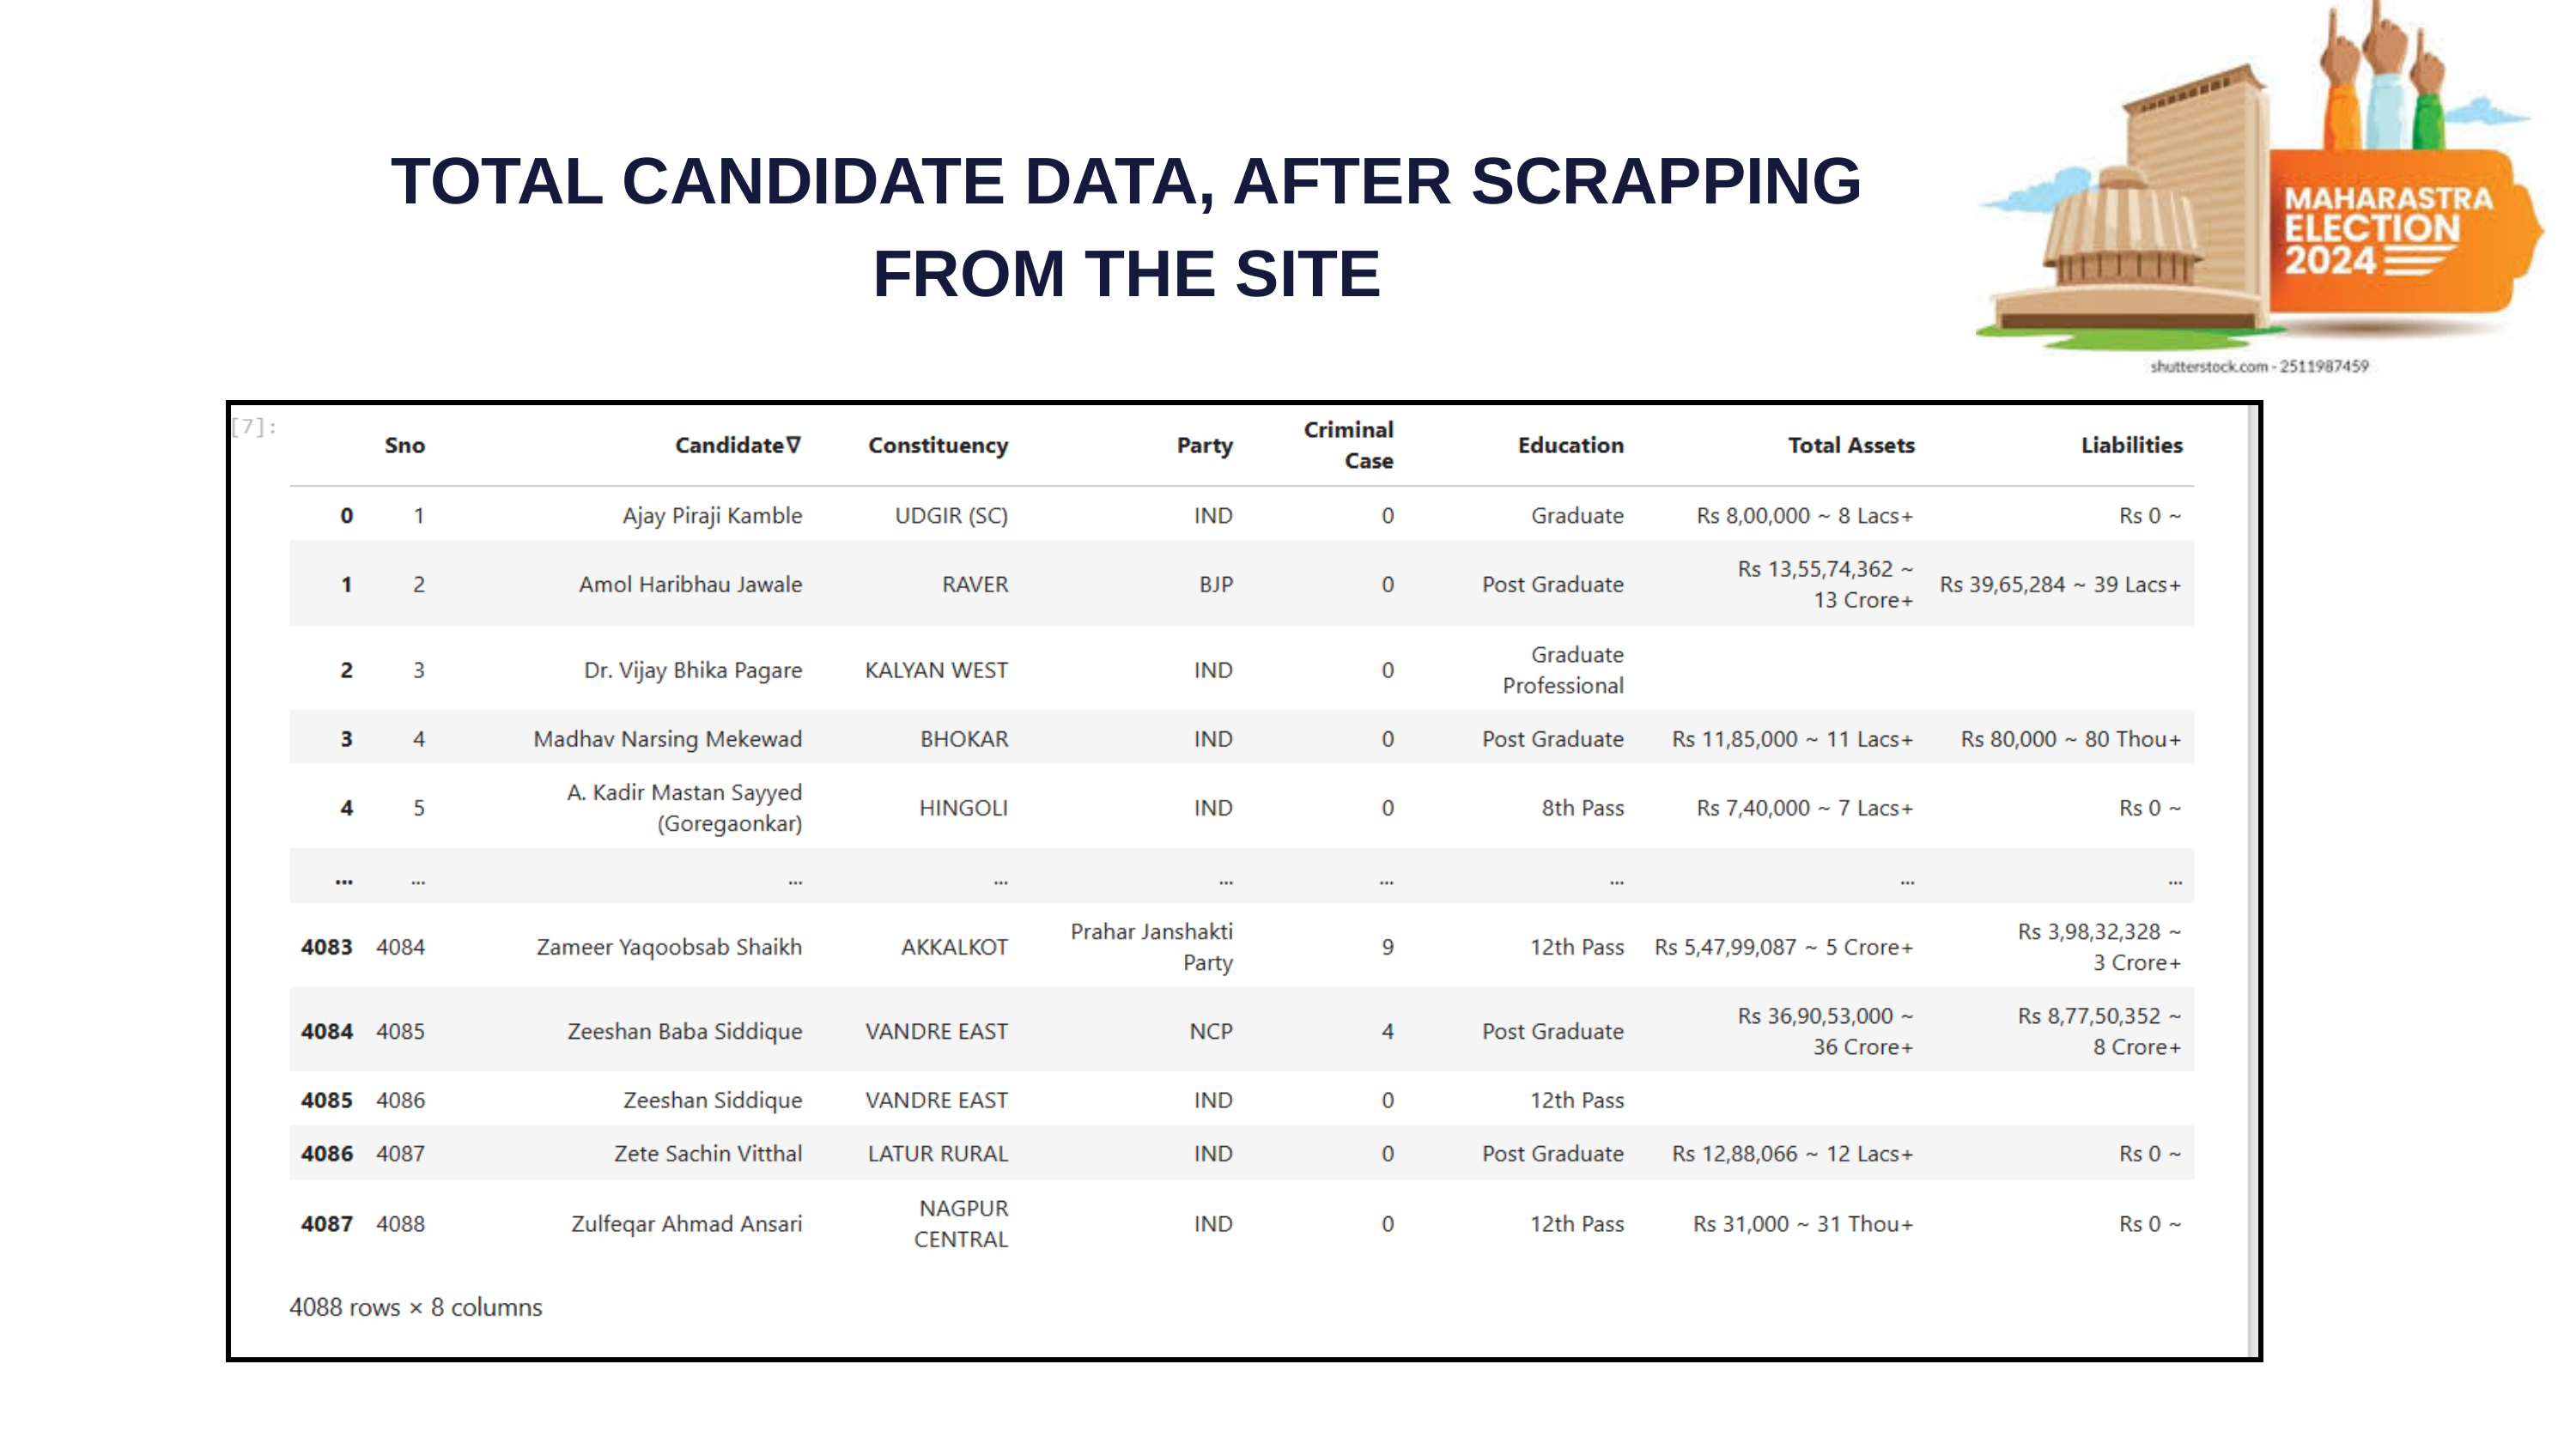

TOTAL CANDIDATE DATA, AFTER SCRAPPING FROM THE SITE